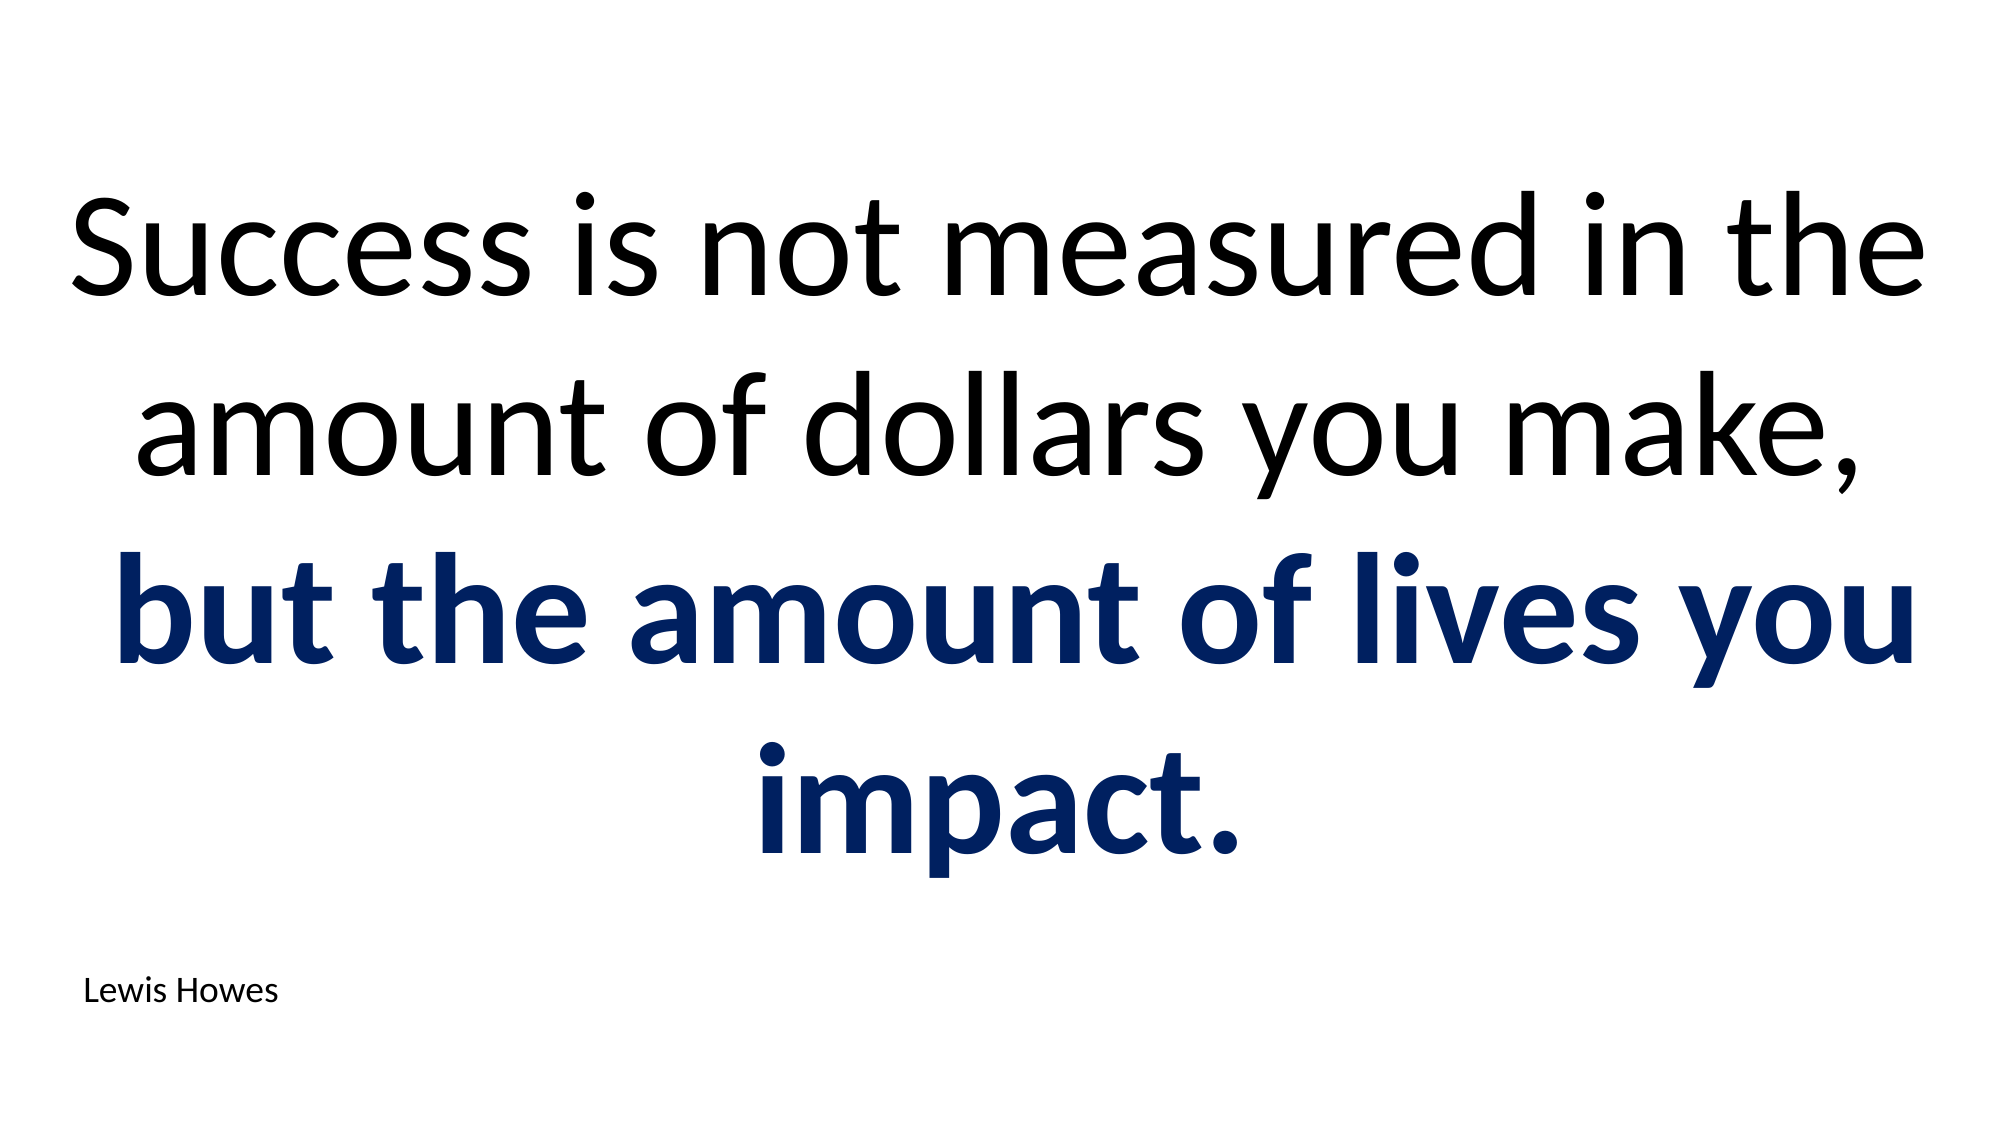

Success is not measured in the amount of dollars you make,
 but the amount of lives you impact.
Lewis Howes